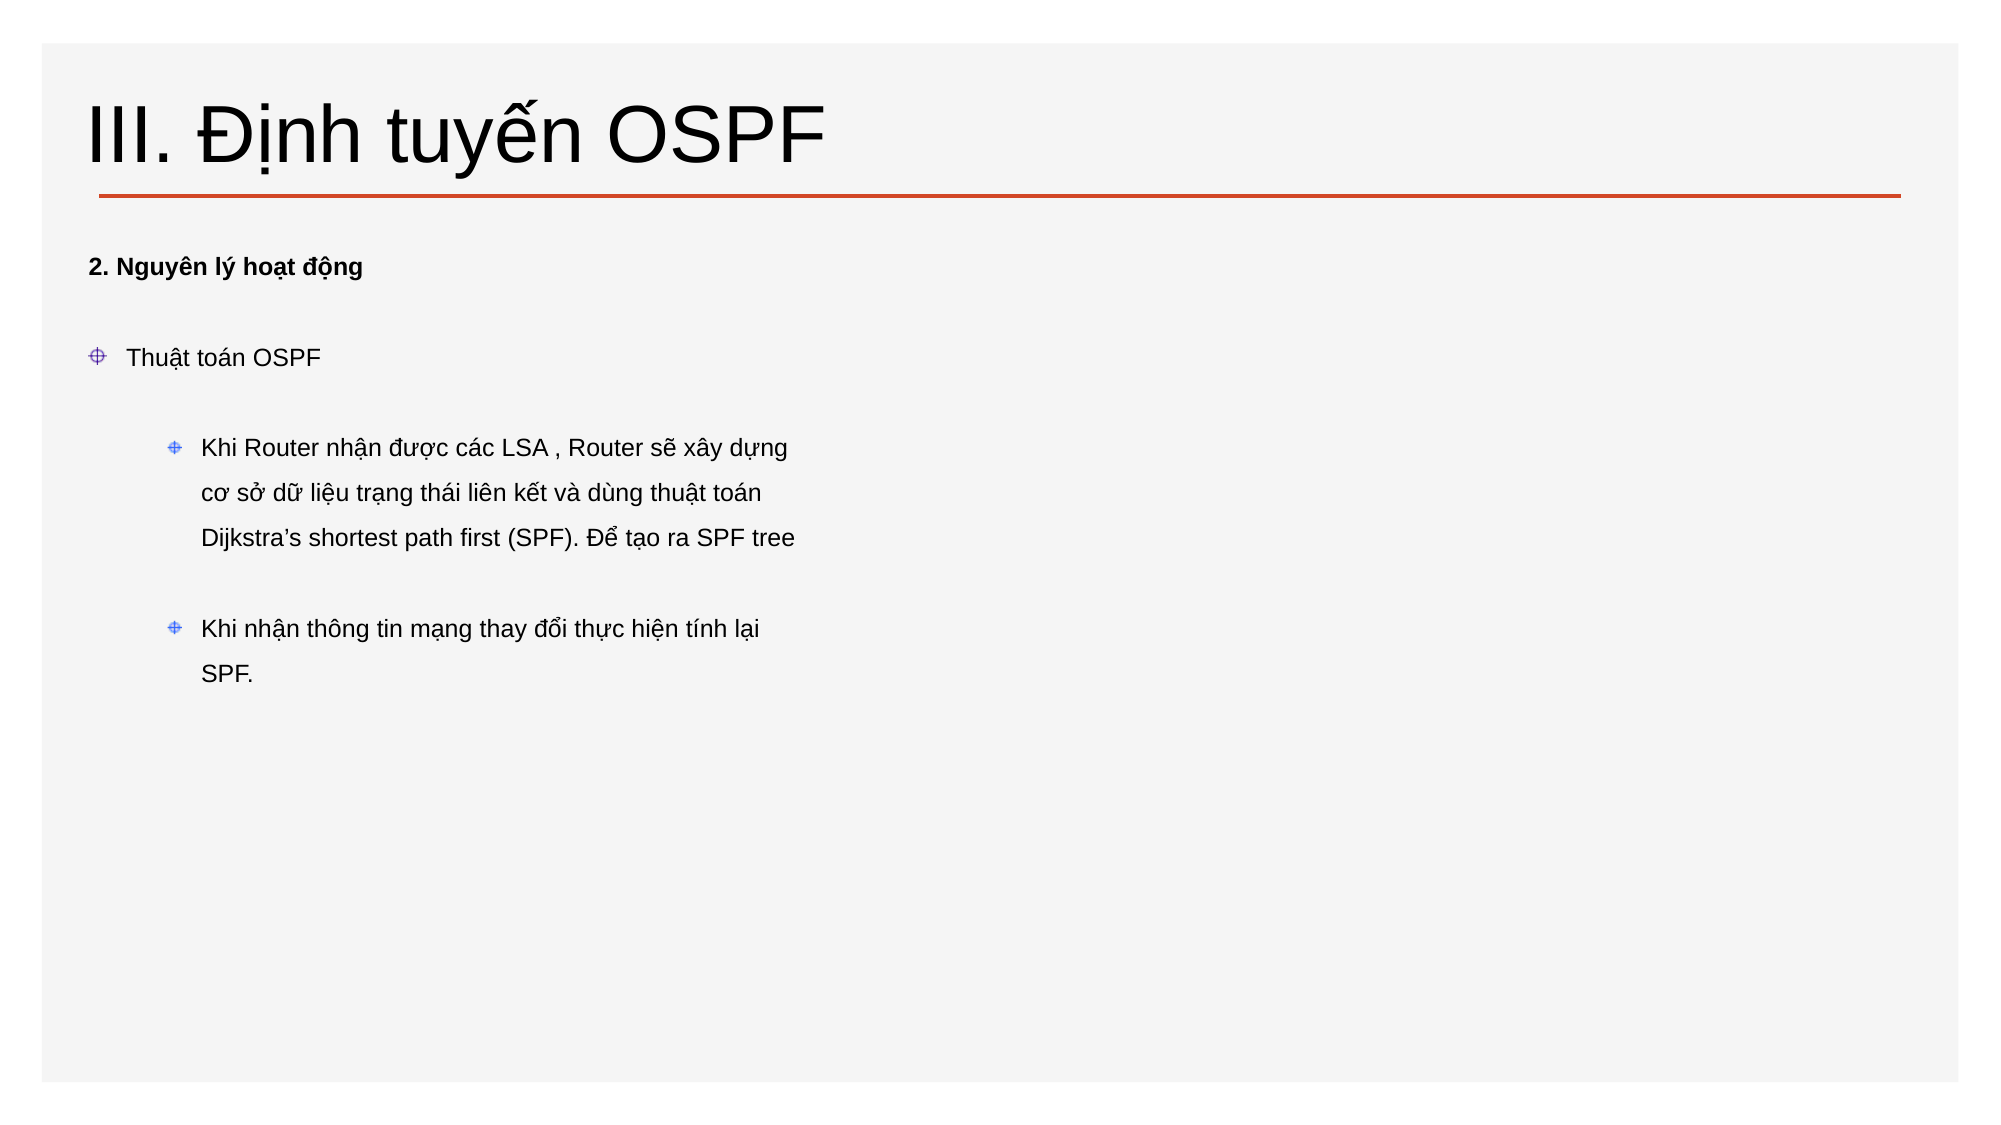

# III. Định tuyến OSPF
2. Nguyên lý hoạt động
Thuật toán OSPF
Khi Router nhận được các LSA , Router sẽ xây dựng cơ sở dữ liệu trạng thái liên kết và dùng thuật toán Dijkstra’s shortest path first (SPF). Để tạo ra SPF tree
Khi nhận thông tin mạng thay đổi thực hiện tính lại SPF.